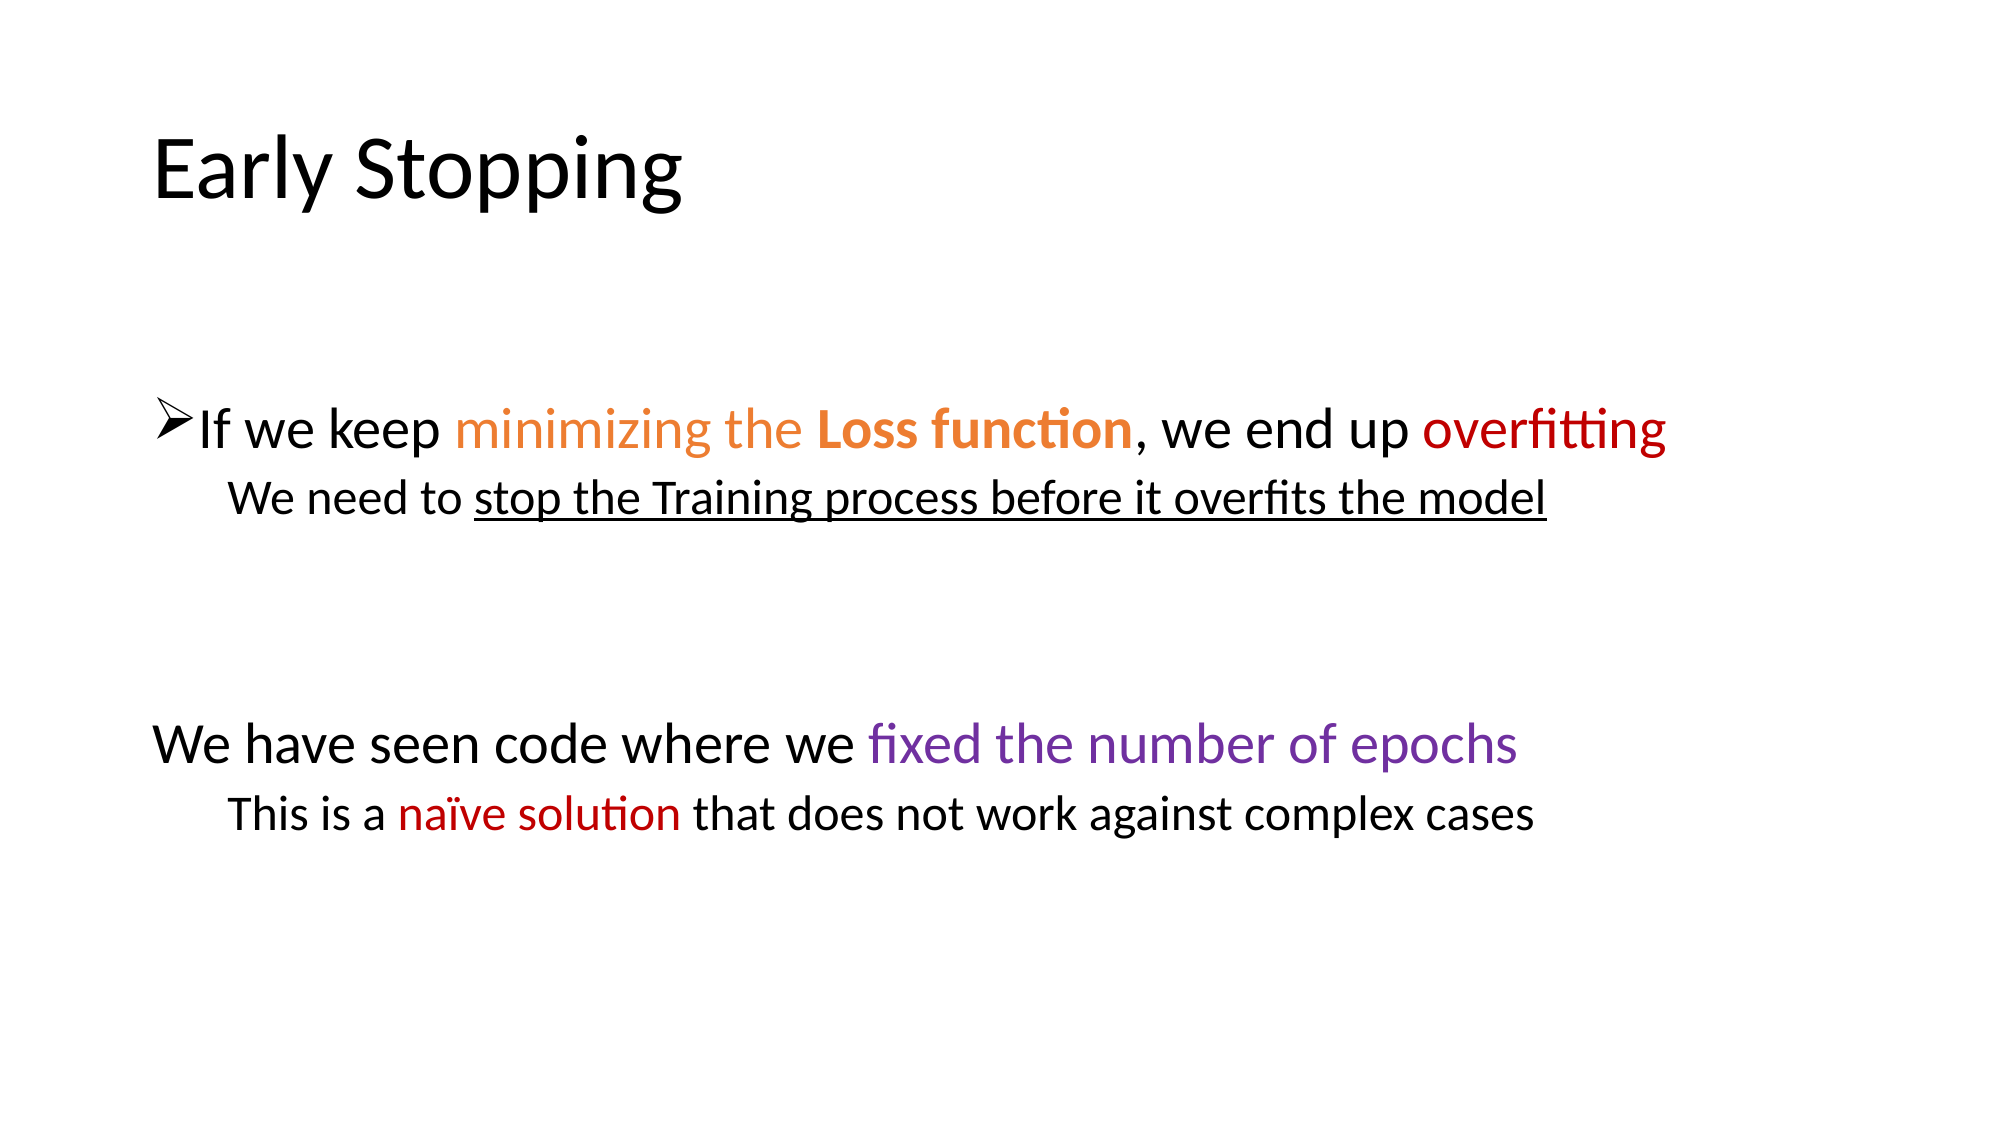

# Early Stopping

If we keep minimizing the Loss function, we end up overfitting
We need to stop the Training process before it overfits the model

We have seen code where we fixed the number of epochs
This is a naïve solution that does not work against complex cases